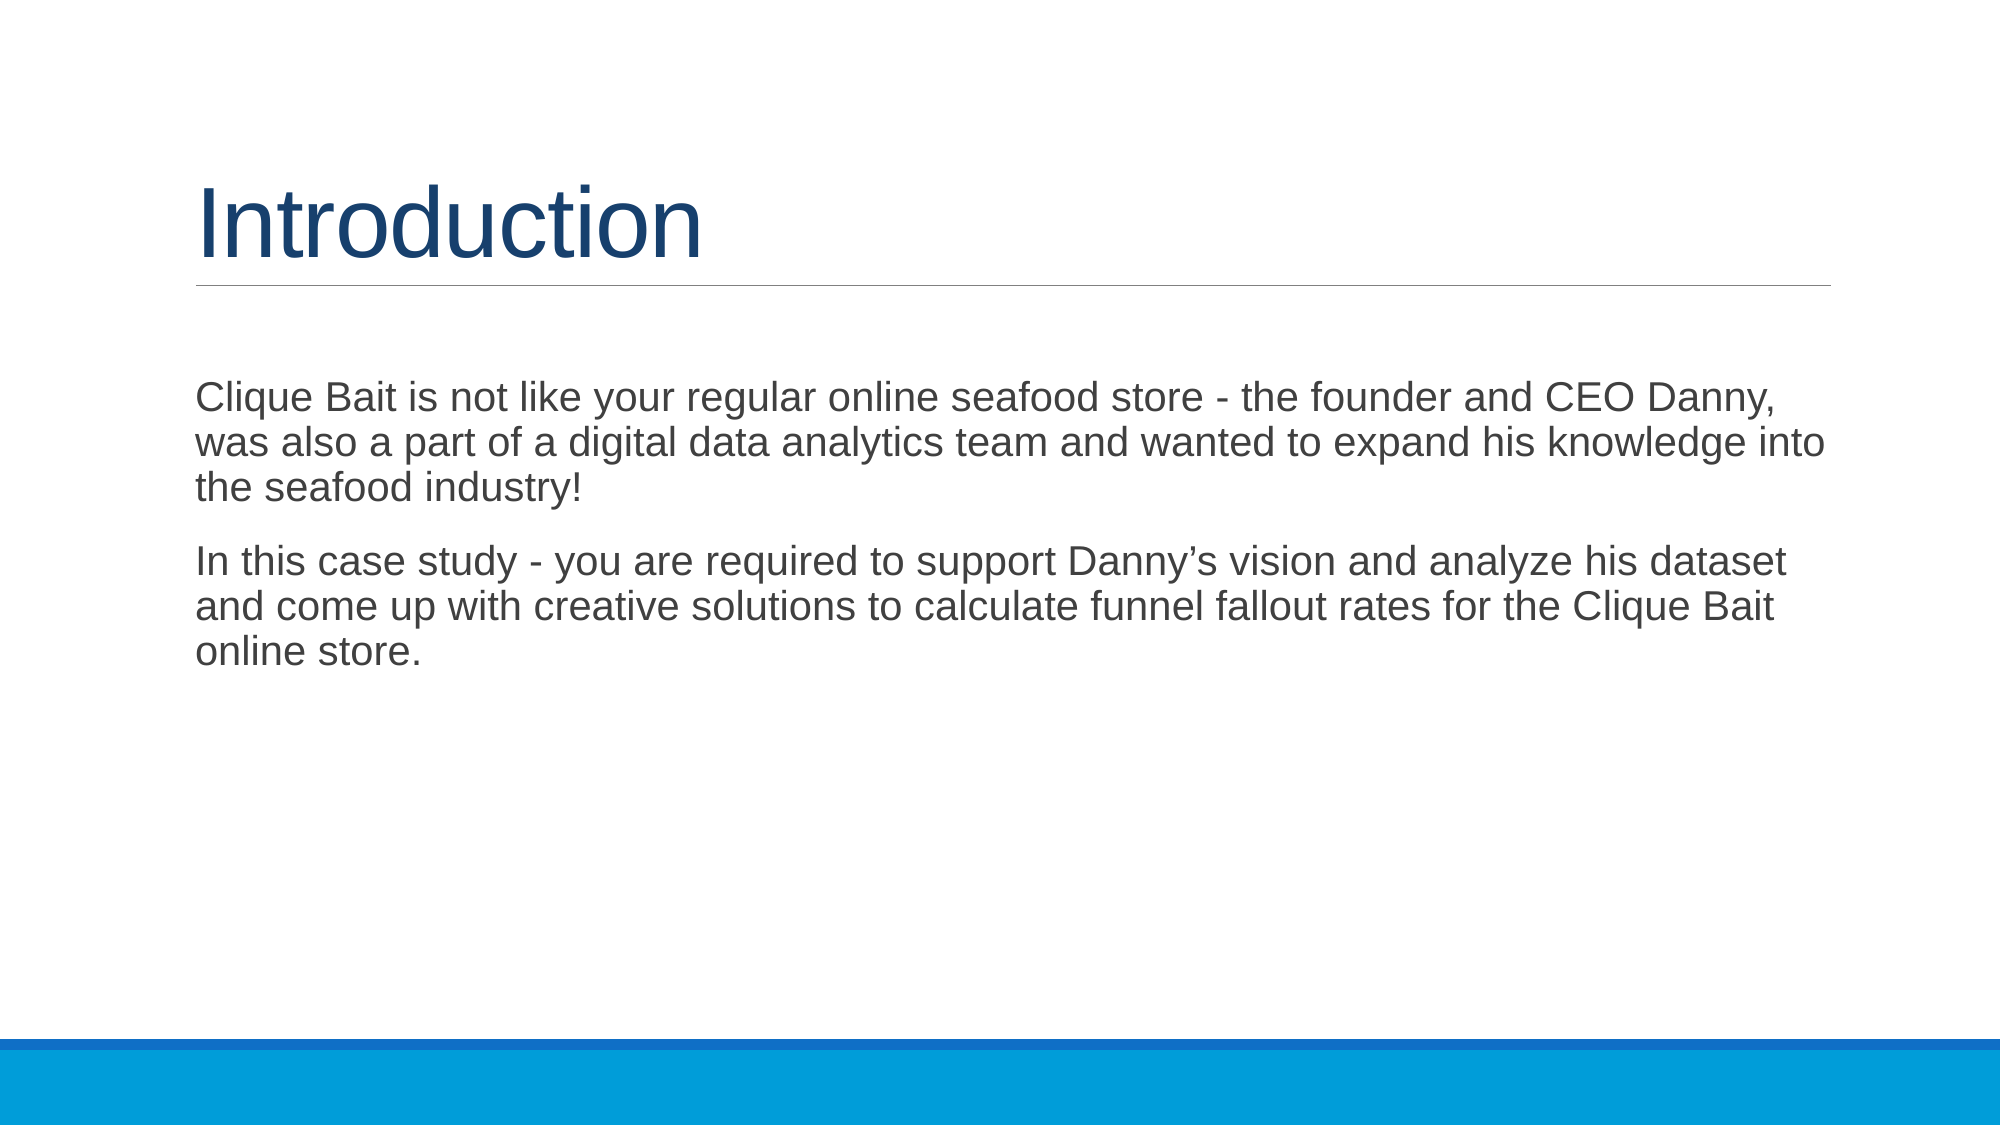

# Introduction
Clique Bait is not like your regular online seafood store - the founder and CEO Danny, was also a part of a digital data analytics team and wanted to expand his knowledge into the seafood industry!
In this case study - you are required to support Danny’s vision and analyze his dataset and come up with creative solutions to calculate funnel fallout rates for the Clique Bait online store.